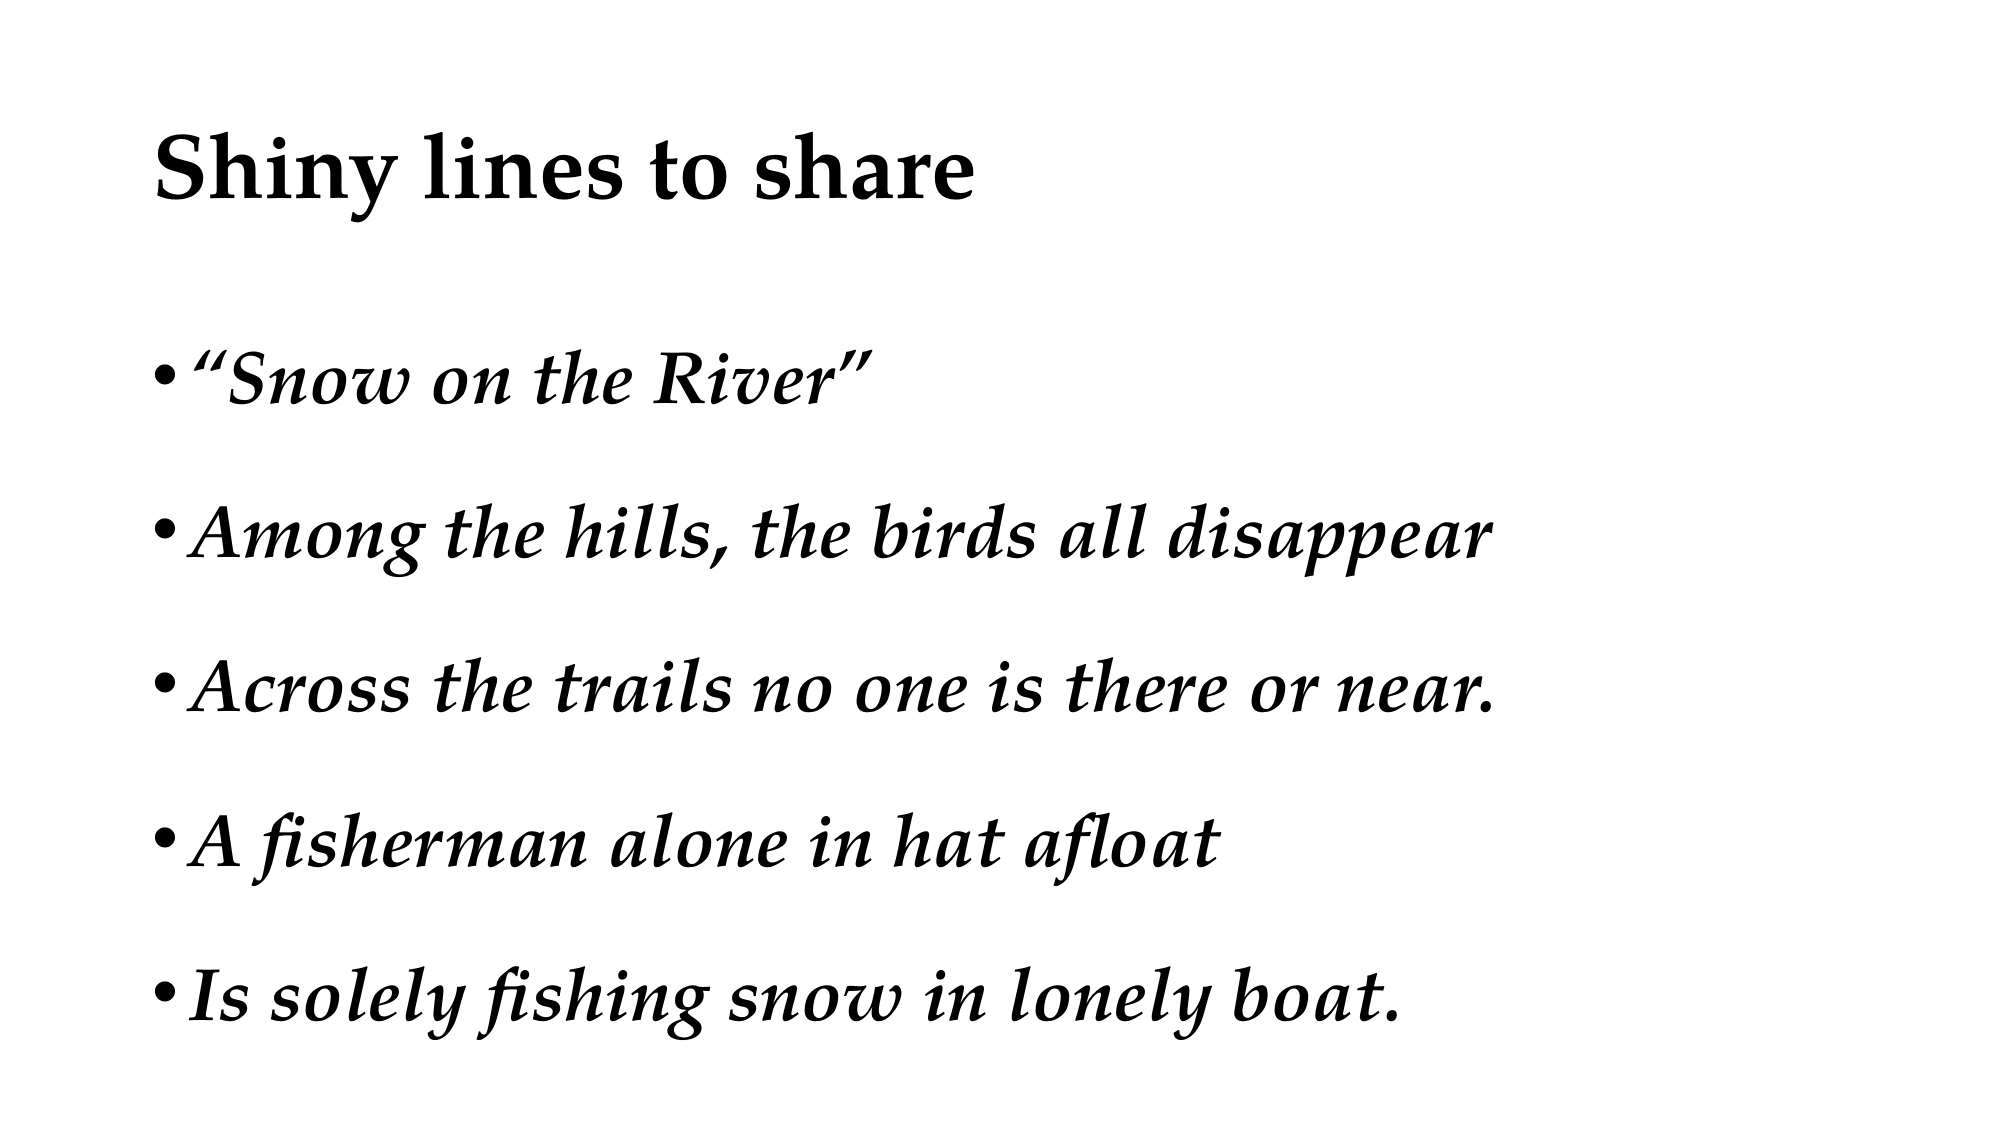

# Shiny lines to share
“Snow on the River”
Among the hills, the birds all disappear
Across the trails no one is there or near.
A fisherman alone in hat afloat
Is solely fishing snow in lonely boat.